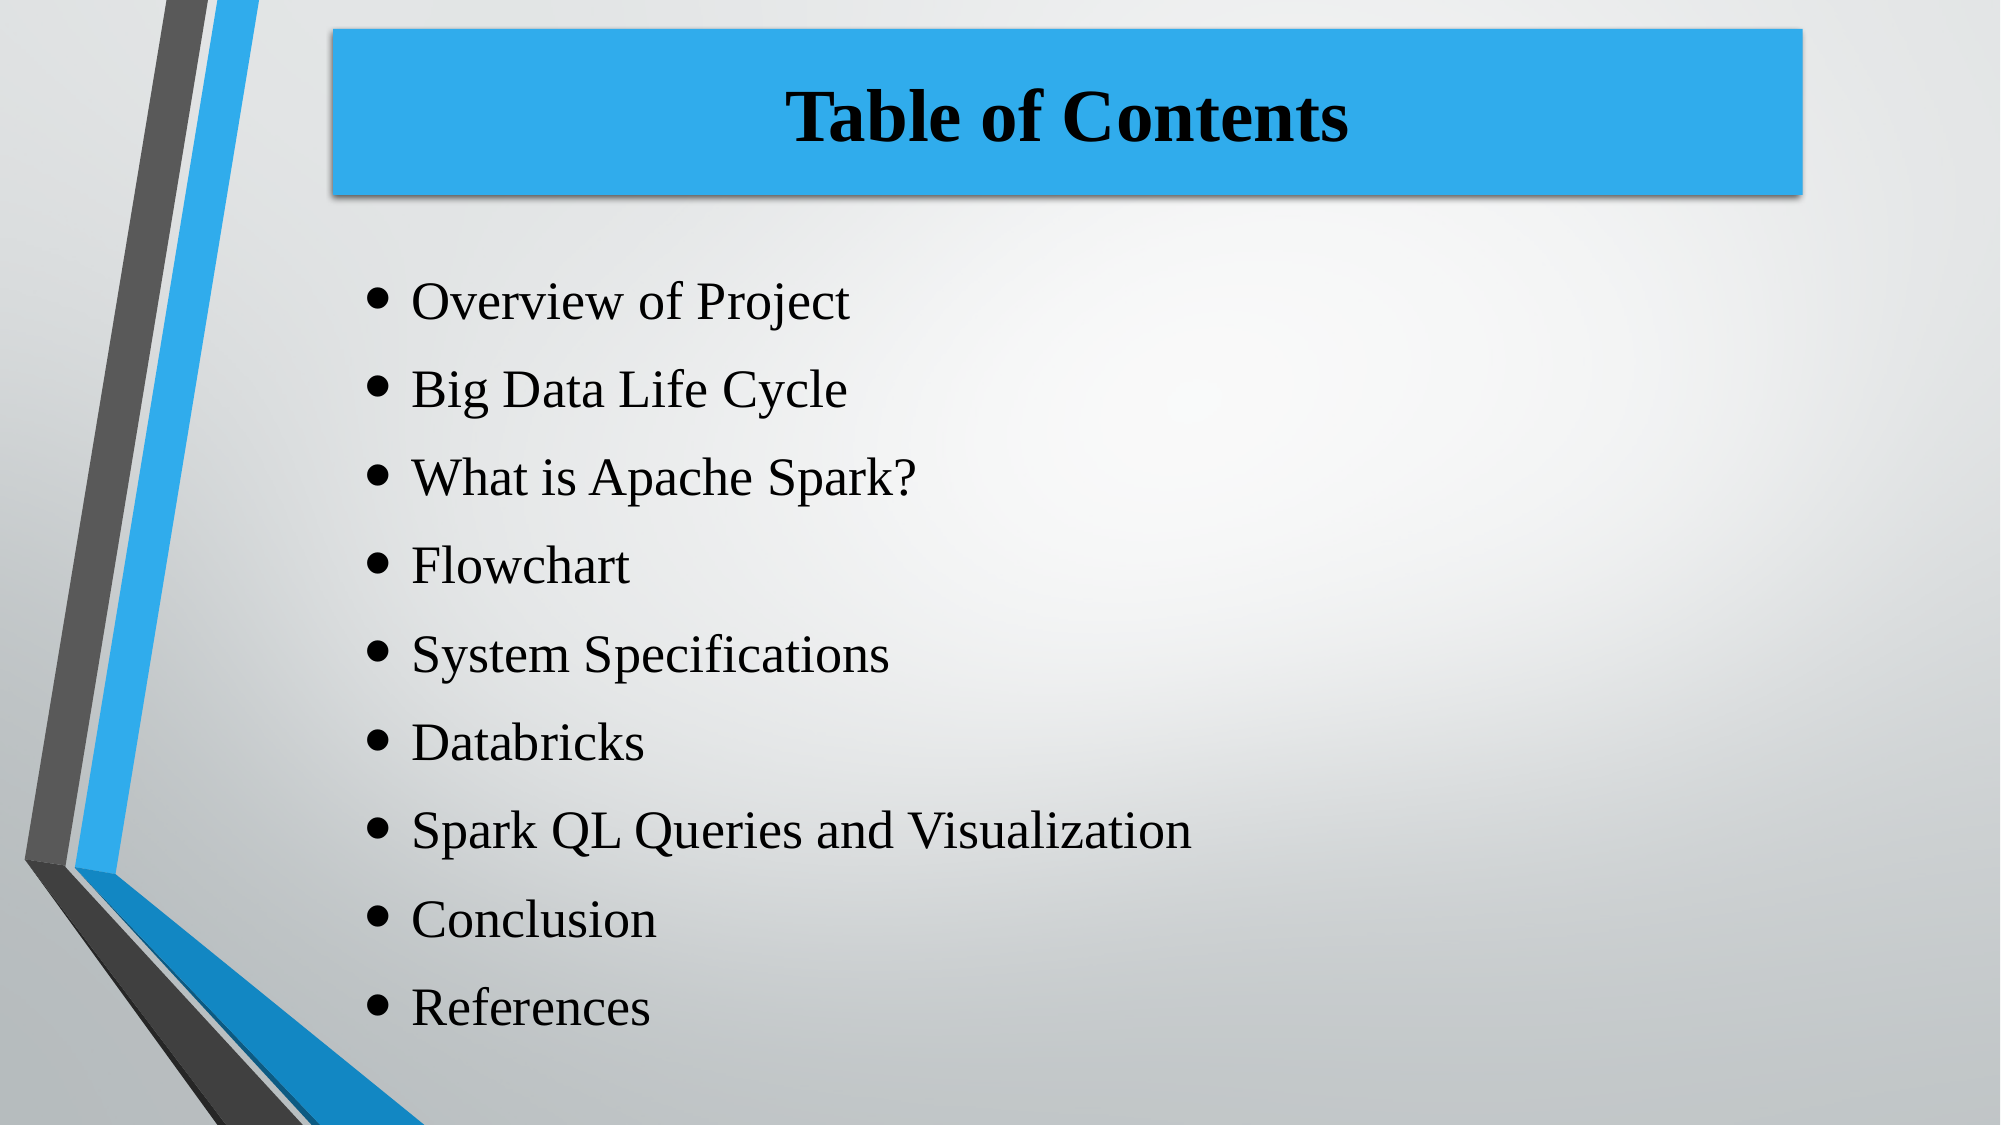

# Table of Contents
Overview of Project
Big Data Life Cycle
What is Apache Spark?
Flowchart
System Specifications
Databricks
Spark QL Queries and Visualization
Conclusion
References